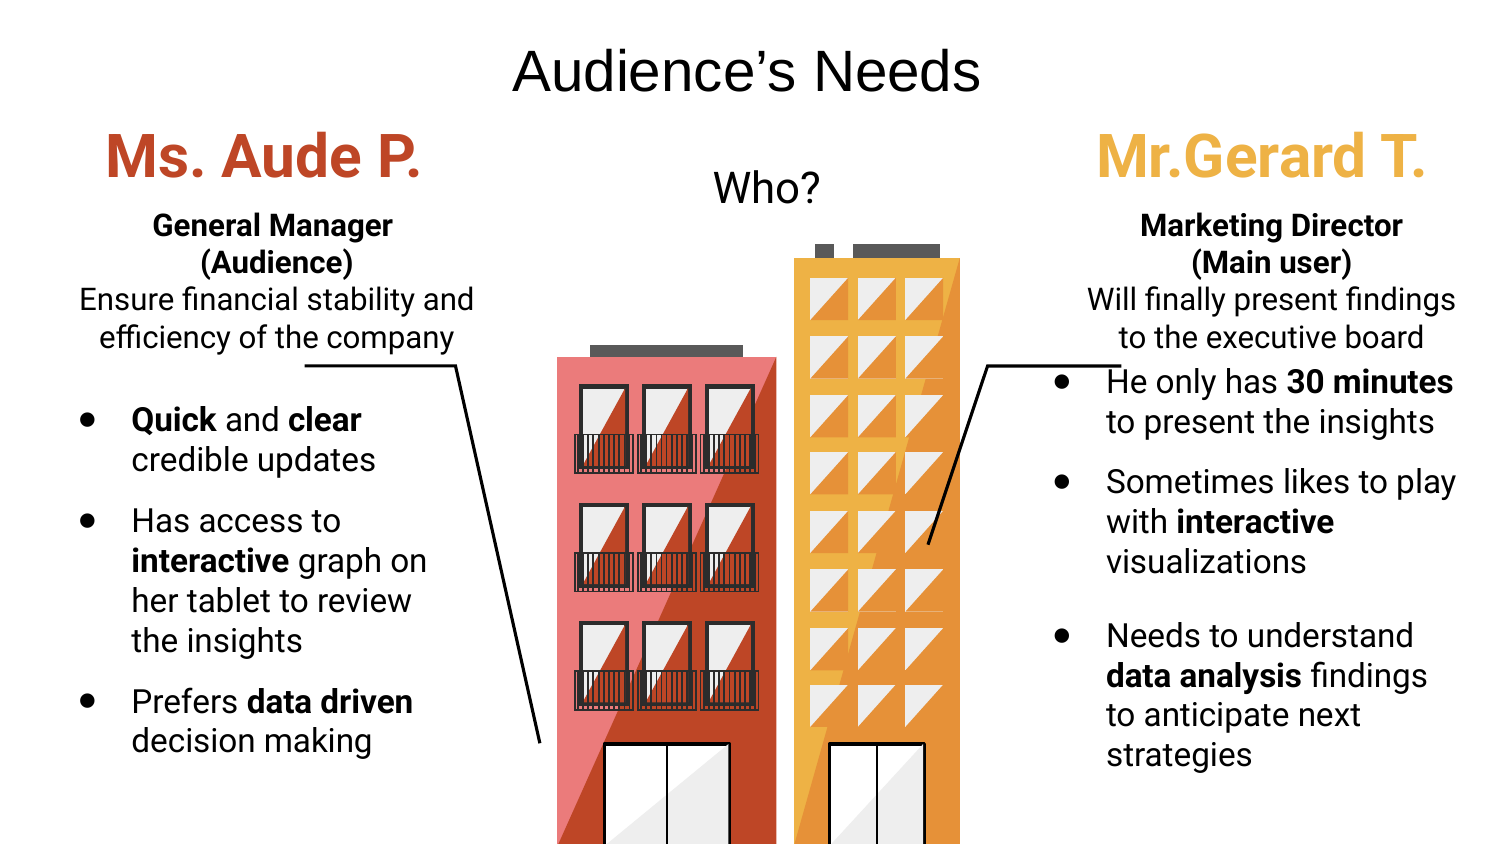

# Audience’s Needs
Ms. Aude P.
Mr.Gerard T.
Who?
General Manager
(Audience)
Ensure financial stability and efficiency of the company
Marketing Director
(Main user)
Will finally present findings to the executive board

He only has 30 minutes to present the insights
Sometimes likes to play with interactive visualizations
Needs to understand data analysis findings to anticipate next strategies

Quick and clear credible updates
Has access to interactive graph on her tablet to review the insights
Prefers data driven decision making